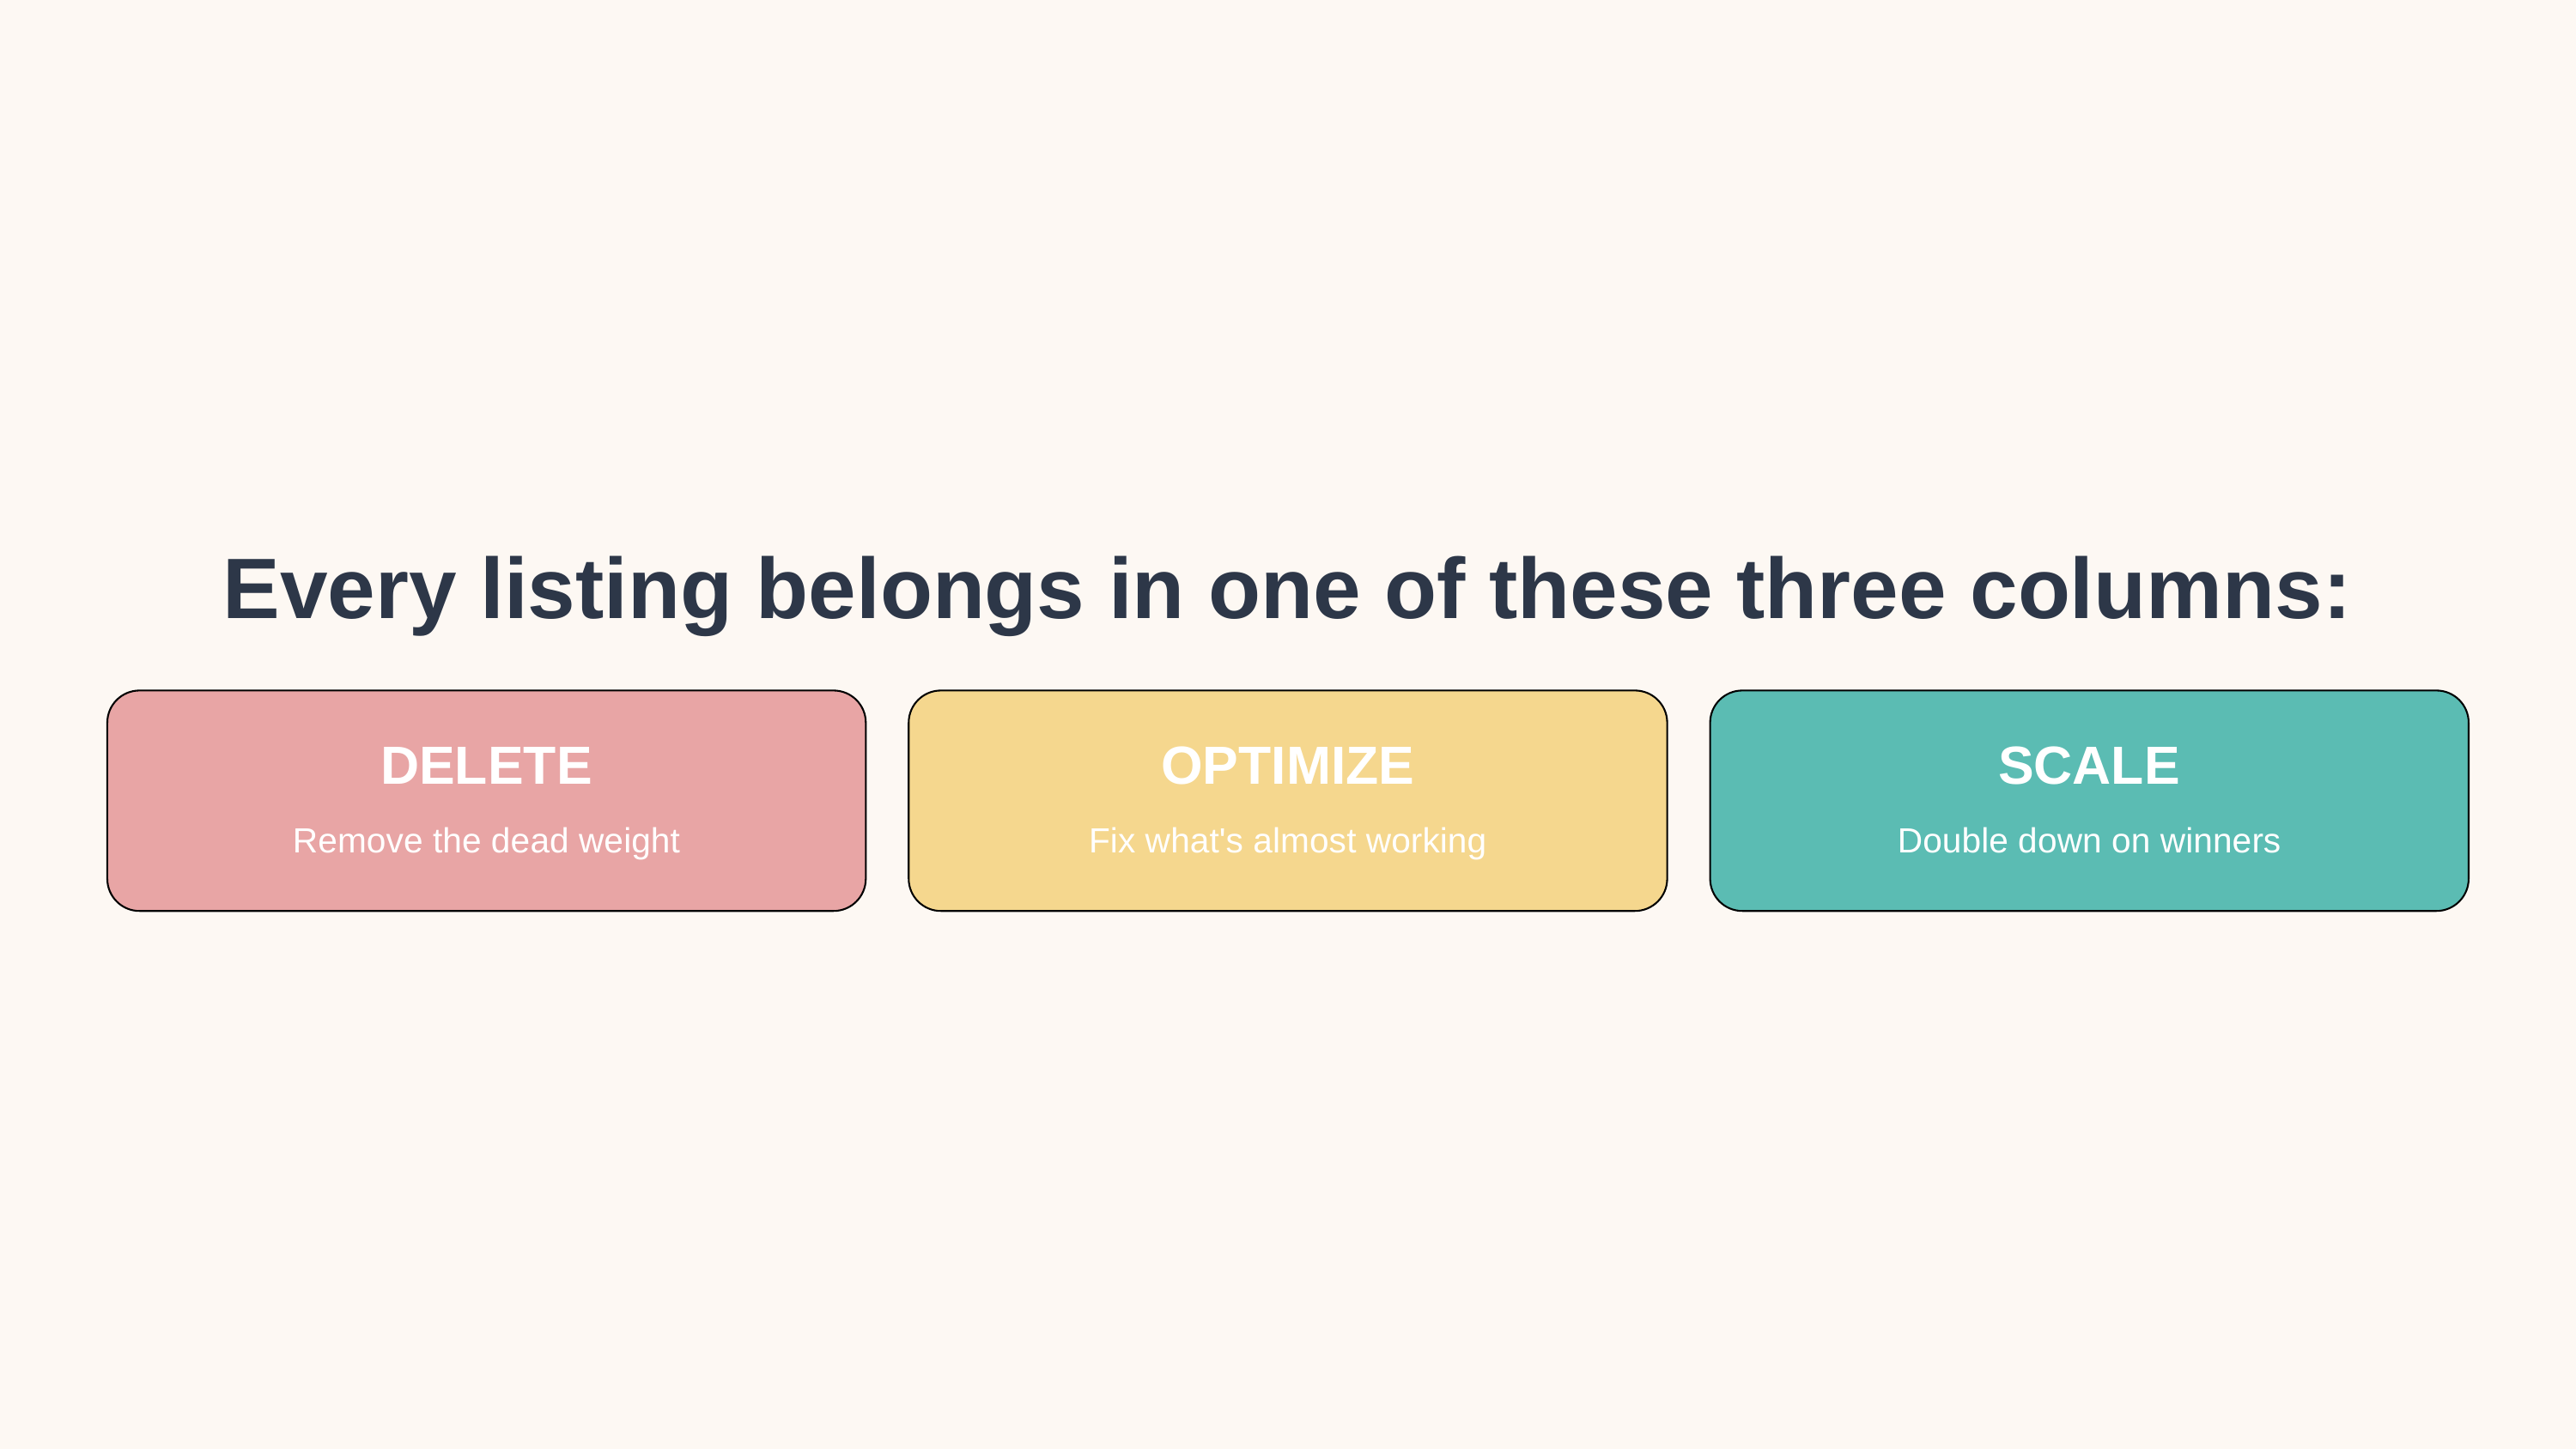

Every listing belongs in one of these three columns:

DELETE
OPTIMIZE
SCALE
Remove the dead weight
Fix what's almost working
Double down on winners